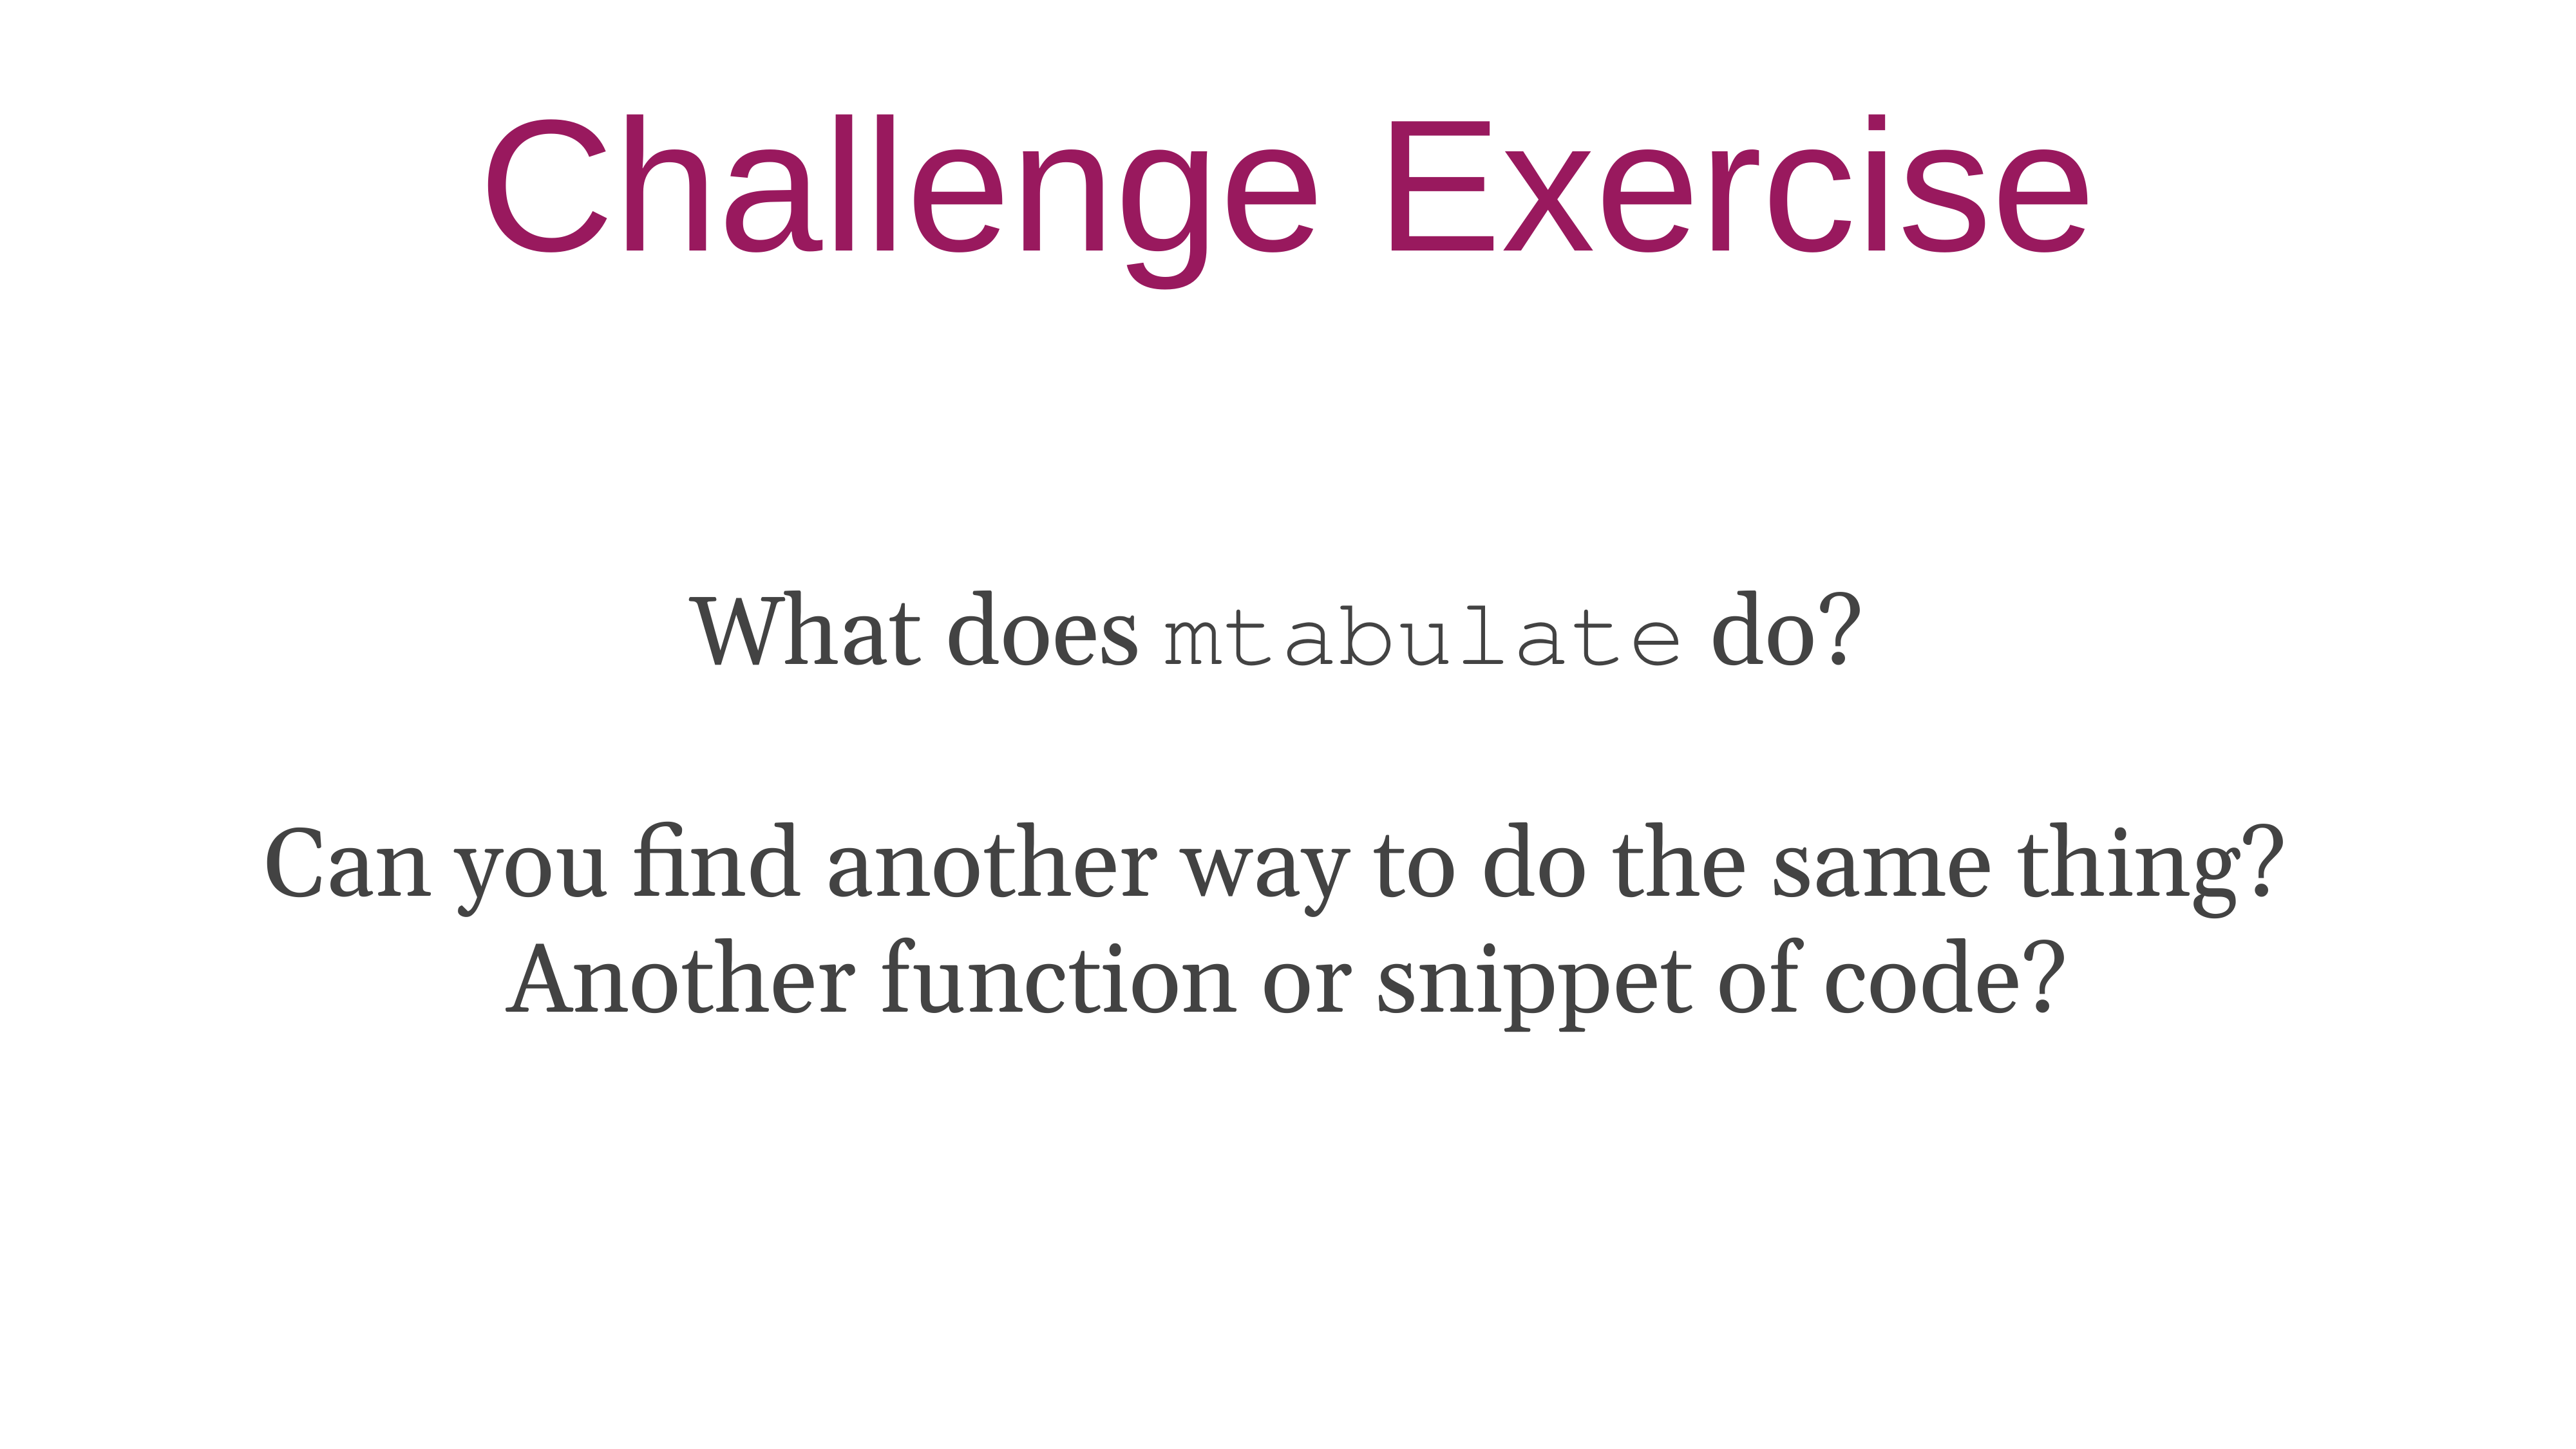

# Challenge Exercise
What does mtabulate do?

Can you find another way to do the same thing?  Another function or snippet of code?